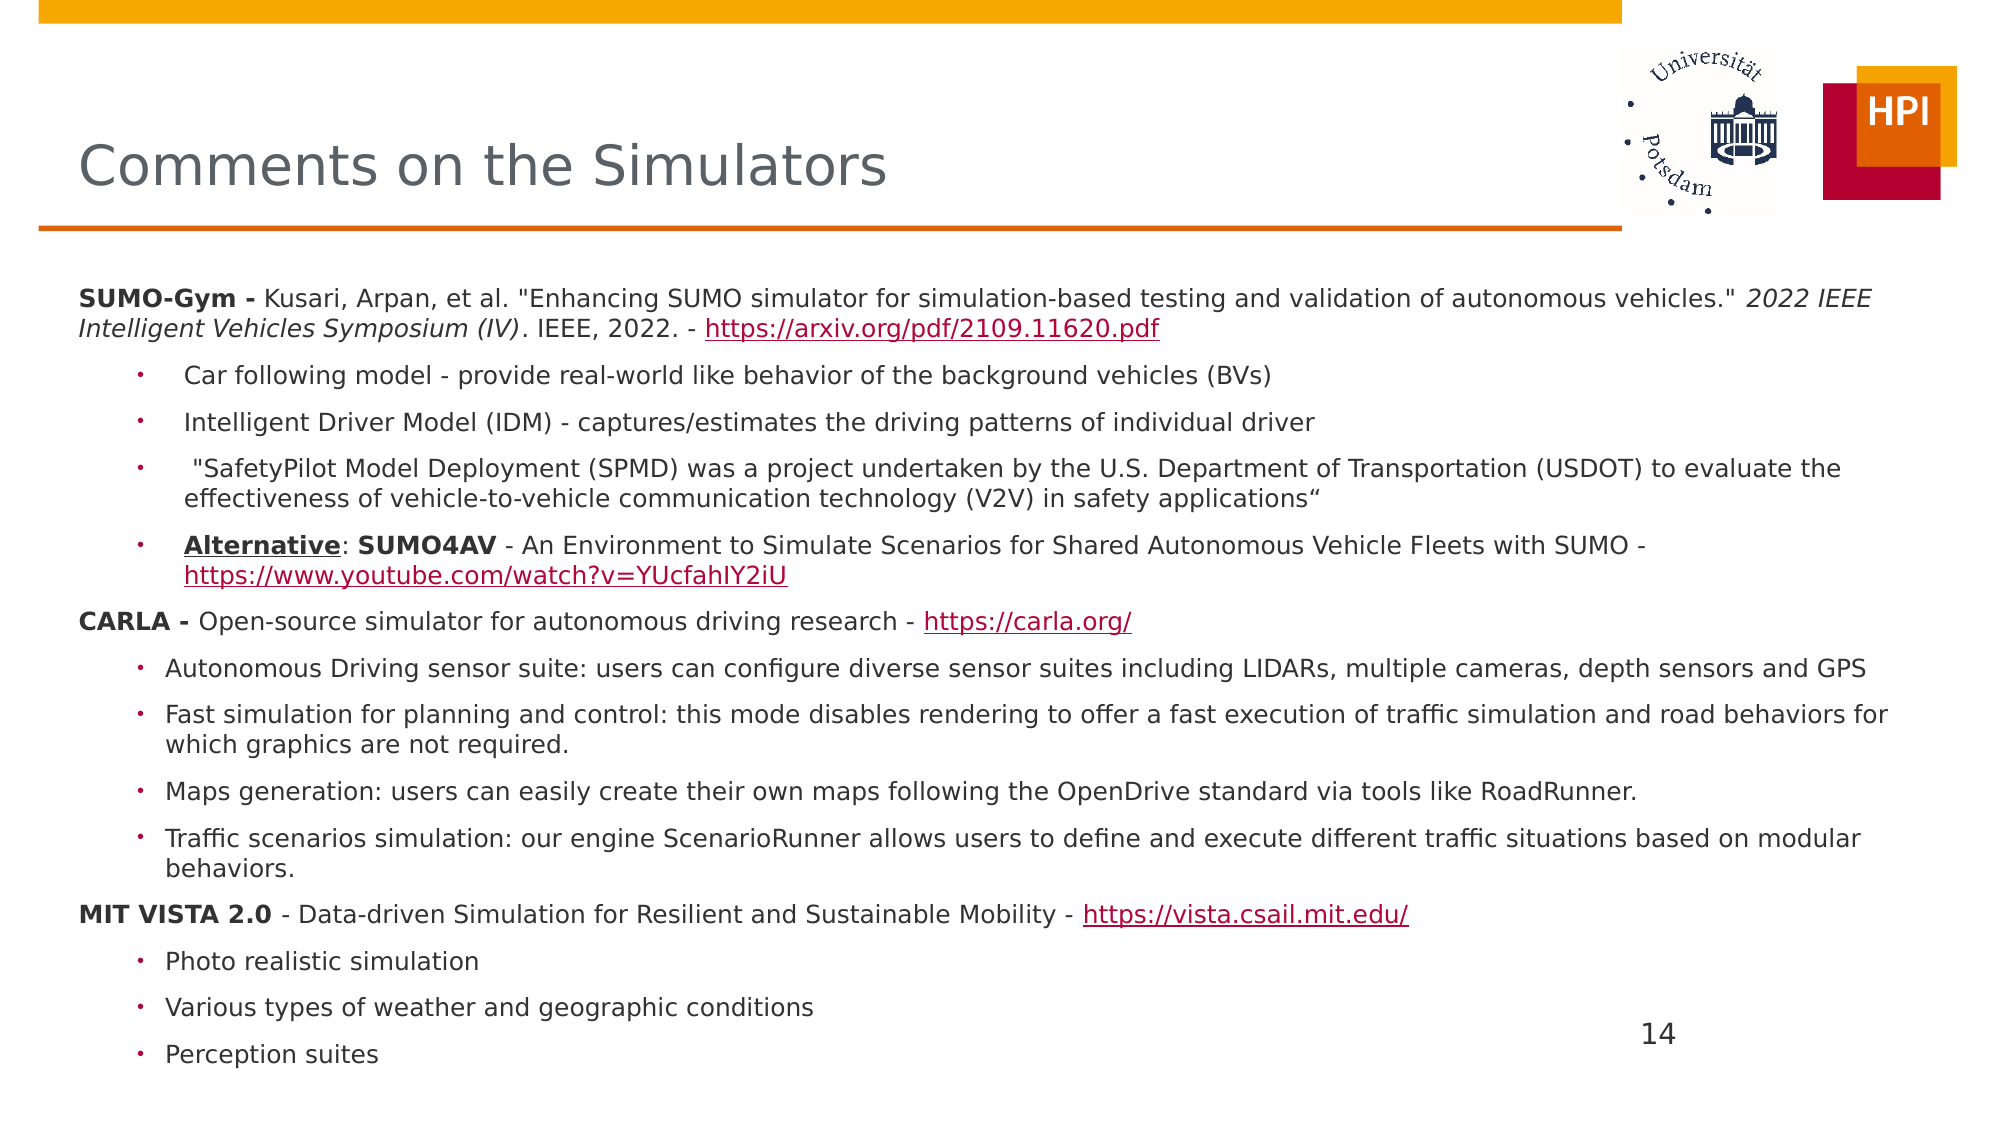

# Comments on the Simulators
SUMO-Gym - Kusari, Arpan, et al. "Enhancing SUMO simulator for simulation-based testing and validation of autonomous vehicles." 2022 IEEE Intelligent Vehicles Symposium (IV). IEEE, 2022. - https://arxiv.org/pdf/2109.11620.pdf
Car following model - provide real-world like behavior of the background vehicles (BVs)
Intelligent Driver Model (IDM) - captures/estimates the driving patterns of individual driver
 "SafetyPilot Model Deployment (SPMD) was a project undertaken by the U.S. Department of Transportation (USDOT) to evaluate the effectiveness of vehicle-to-vehicle communication technology (V2V) in safety applications“
Alternative: SUMO4AV - An Environment to Simulate Scenarios for Shared Autonomous Vehicle Fleets with SUMO - https://www.youtube.com/watch?v=YUcfahIY2iU
CARLA - Open-source simulator for autonomous driving research - https://carla.org/
Autonomous Driving sensor suite: users can configure diverse sensor suites including LIDARs, multiple cameras, depth sensors and GPS
Fast simulation for planning and control: this mode disables rendering to offer a fast execution of traffic simulation and road behaviors for which graphics are not required.
Maps generation: users can easily create their own maps following the OpenDrive standard via tools like RoadRunner.
Traffic scenarios simulation: our engine ScenarioRunner allows users to define and execute different traffic situations based on modular behaviors.
MIT VISTA 2.0 - Data-driven Simulation for Resilient and Sustainable Mobility - https://vista.csail.mit.edu/
Photo realistic simulation
Various types of weather and geographic conditions
Perception suites
14